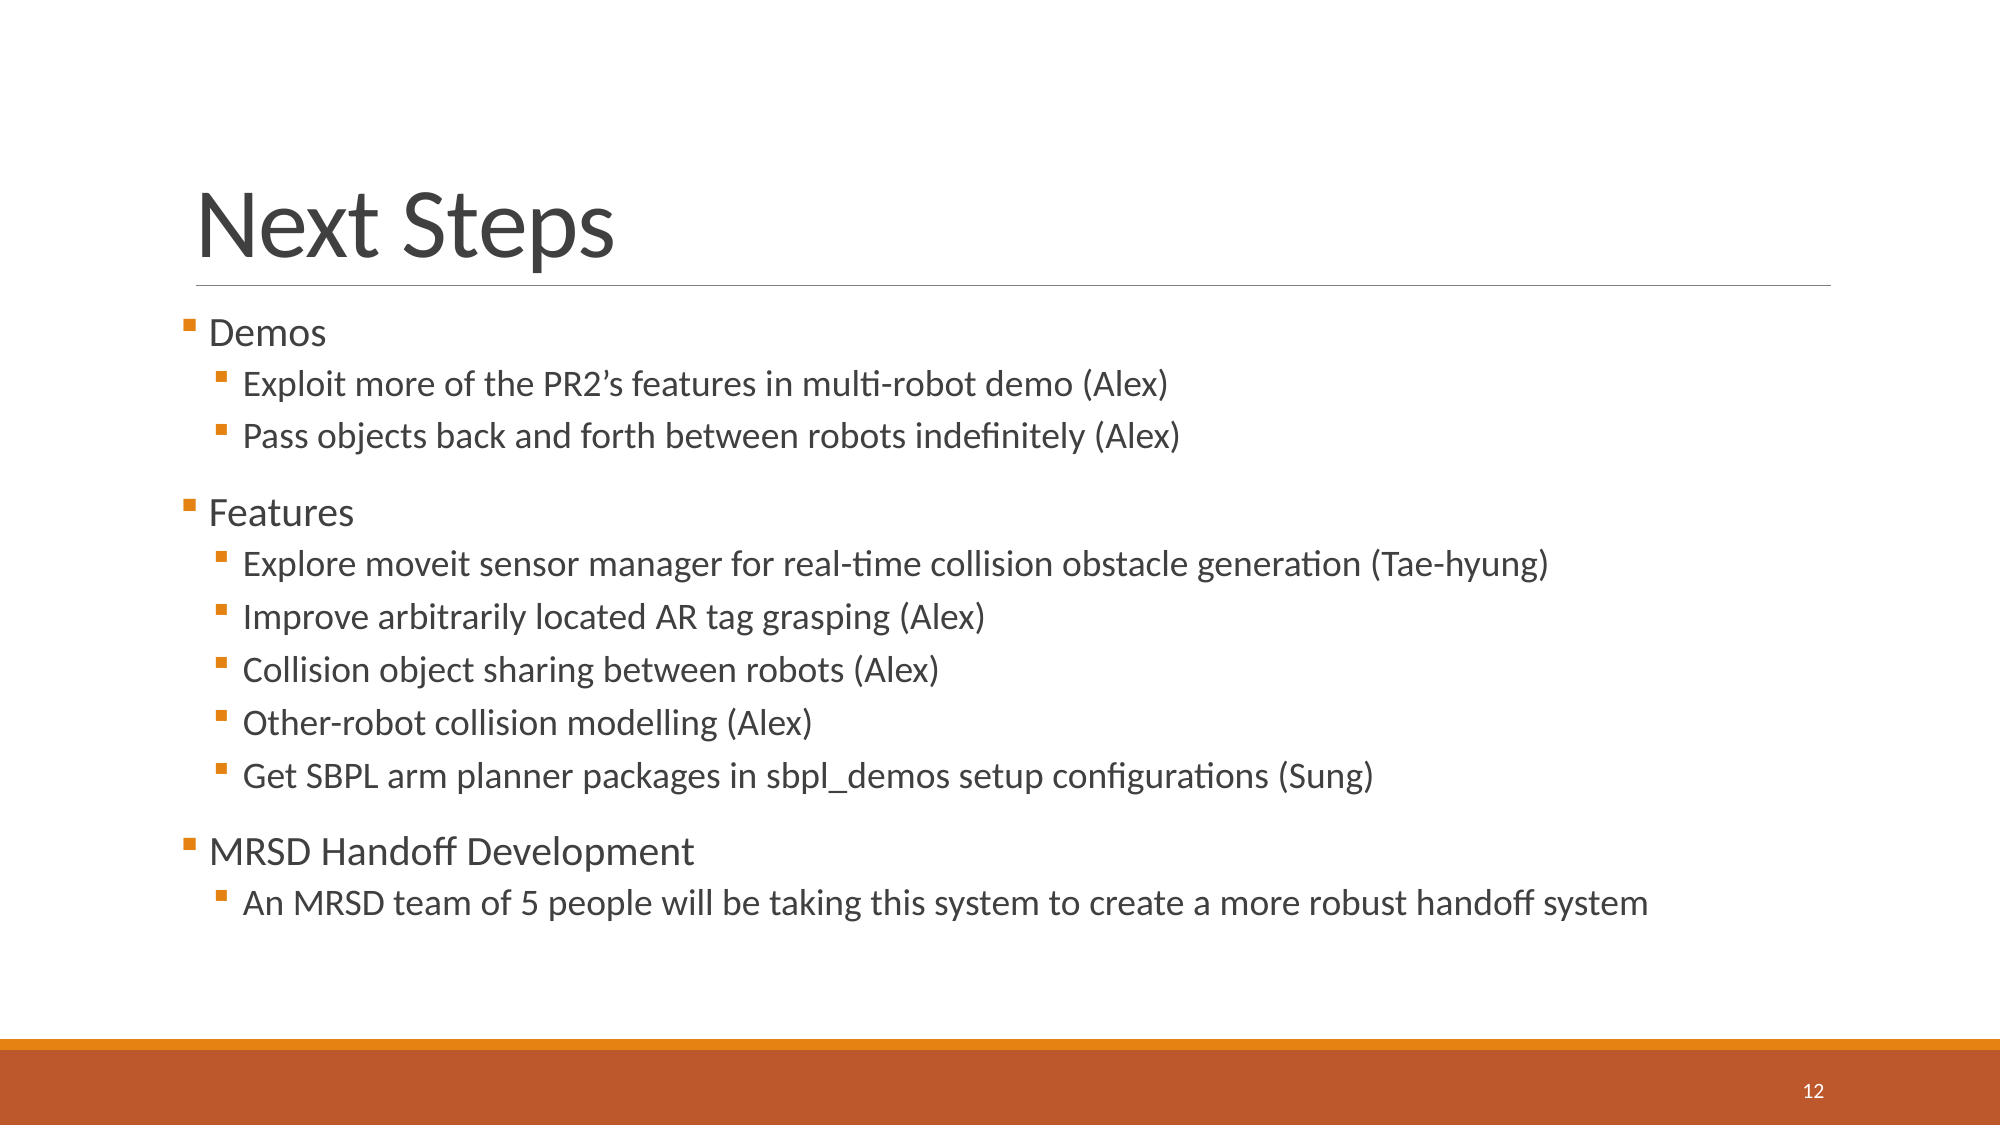

# Next Steps
 Demos
Exploit more of the PR2’s features in multi-robot demo (Alex)
Pass objects back and forth between robots indefinitely (Alex)
 Features
Explore moveit sensor manager for real-time collision obstacle generation (Tae-hyung)
Improve arbitrarily located AR tag grasping (Alex)
Collision object sharing between robots (Alex)
Other-robot collision modelling (Alex)
Get SBPL arm planner packages in sbpl_demos setup configurations (Sung)
 MRSD Handoff Development
An MRSD team of 5 people will be taking this system to create a more robust handoff system

12